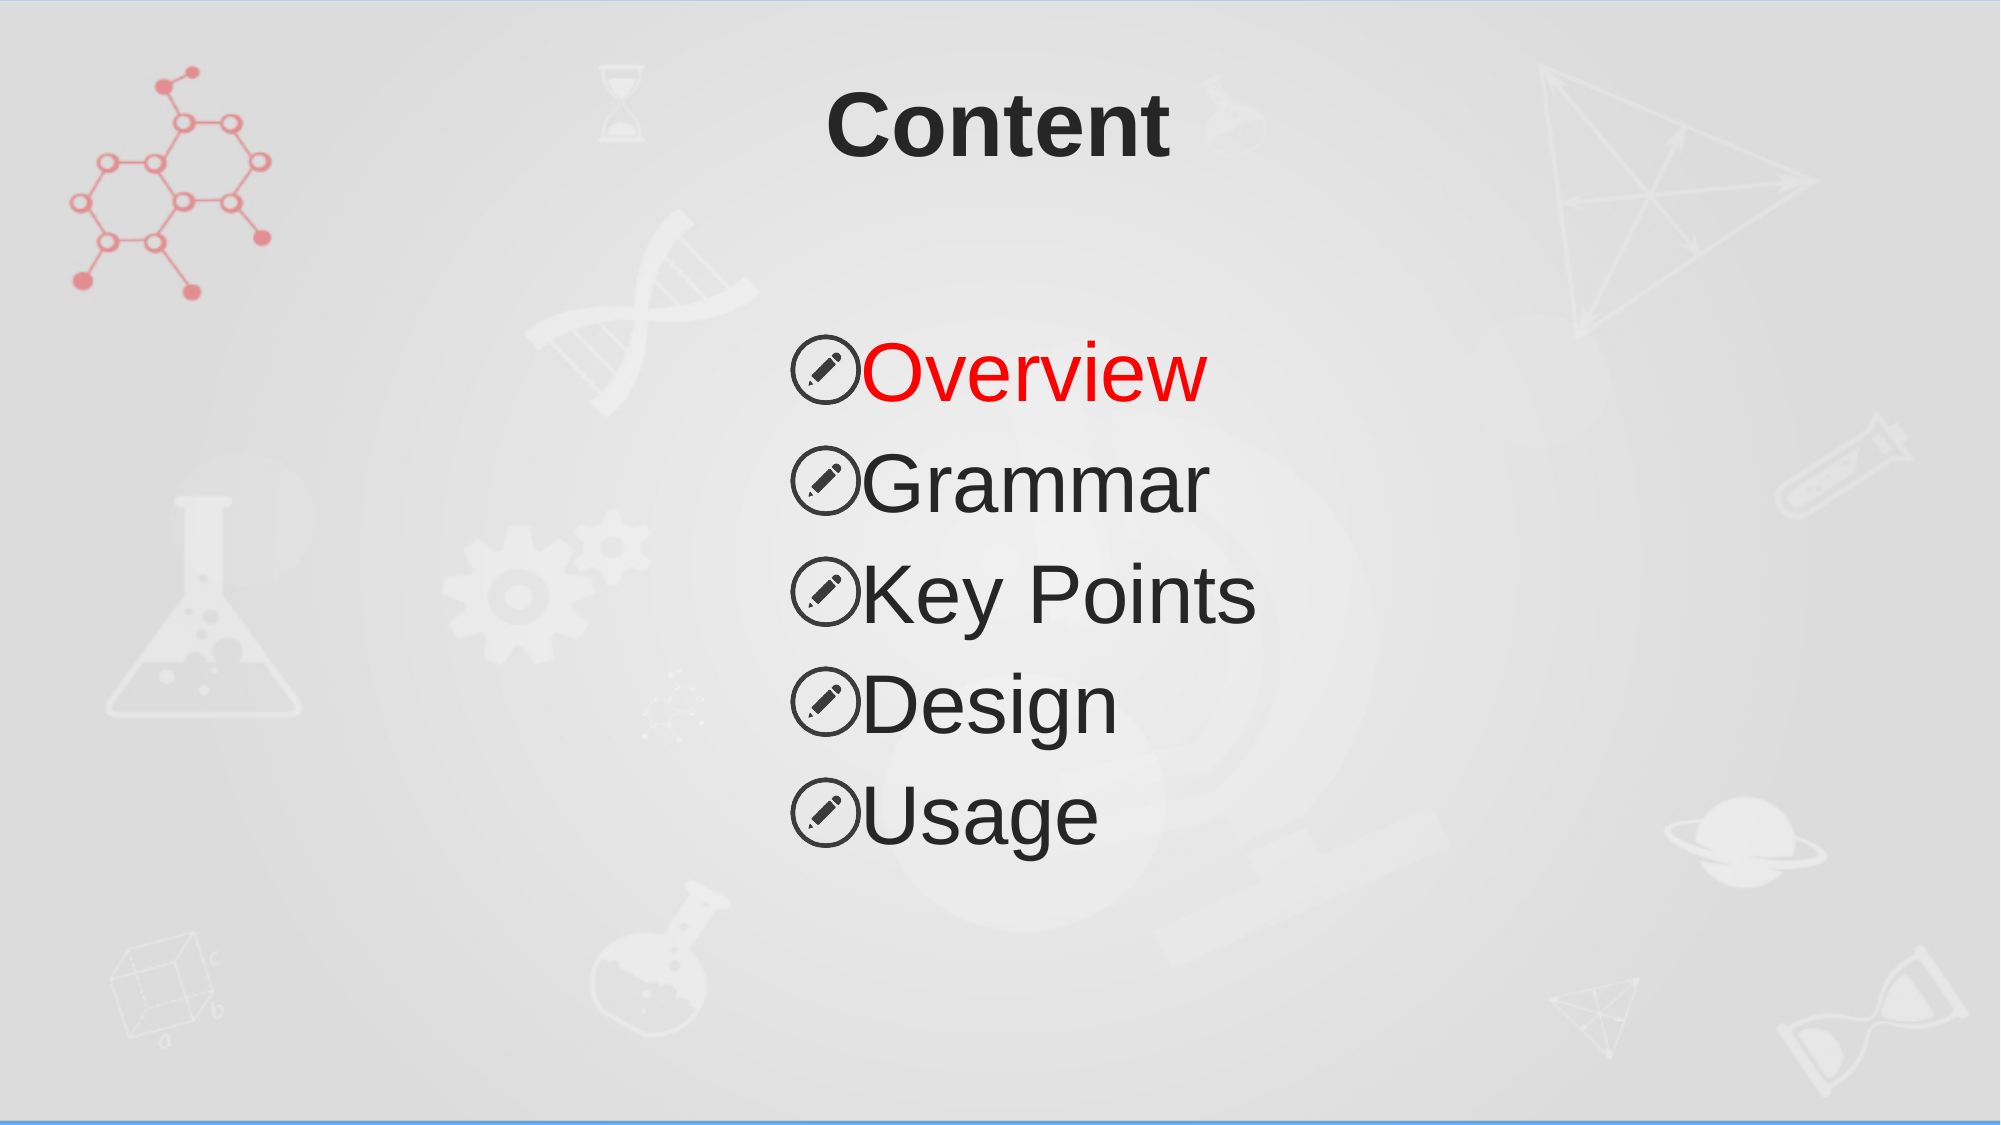

# Content
Overview
Grammar
Key Points
Design
Usage